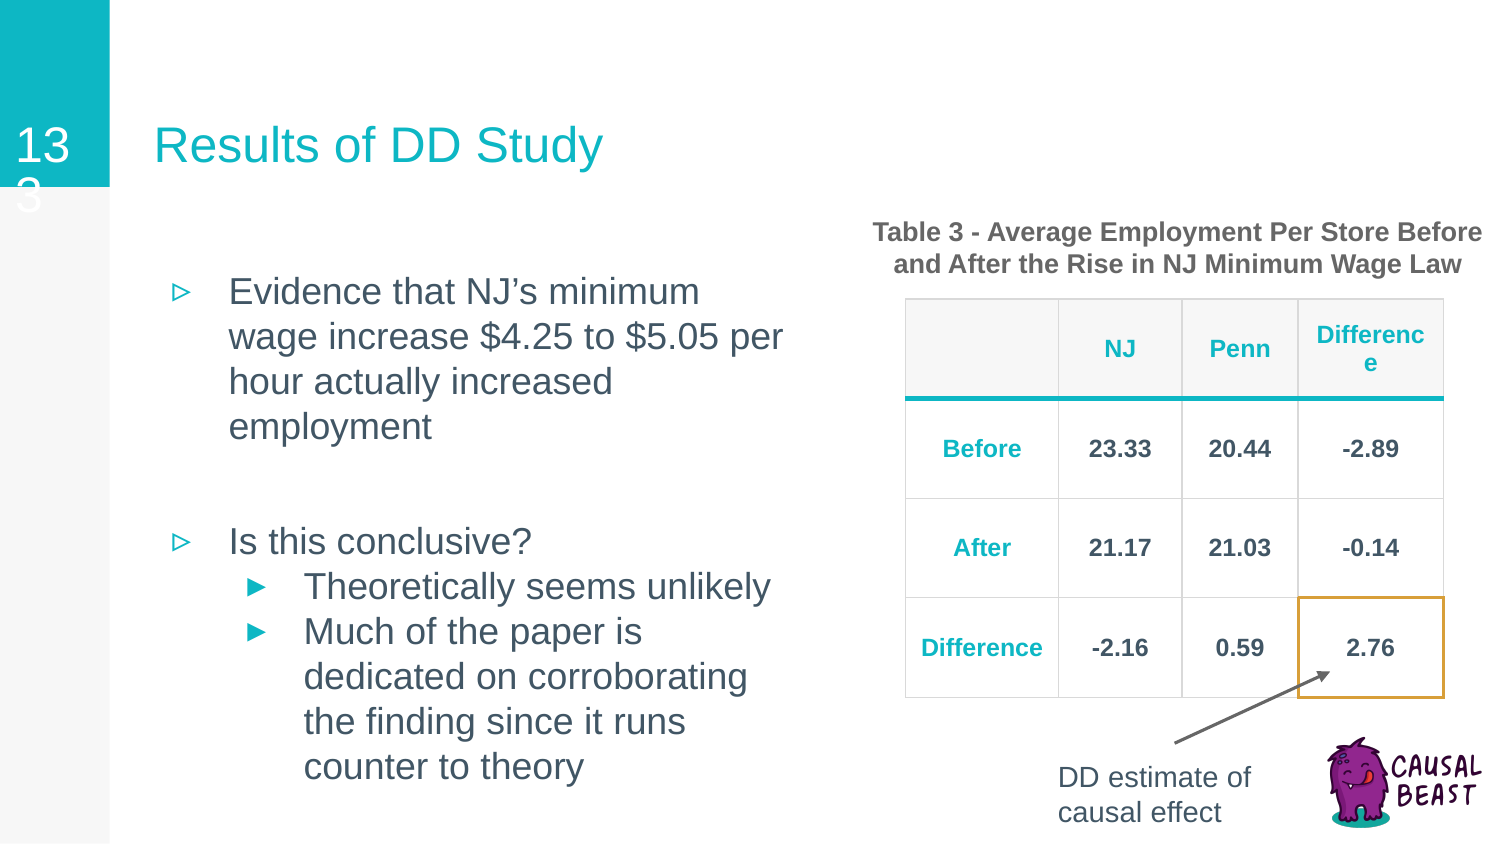

133
# Results of DD Study
Table 3 - Average Employment Per Store Before and After the Rise in NJ Minimum Wage Law
Evidence that NJ’s minimum wage increase $4.25 to $5.05 per hour actually increased employment

Is this conclusive?
Theoretically seems unlikely
Much of the paper is dedicated on corroborating the finding since it runs counter to theory
|  | NJ | Penn | Difference |
| --- | --- | --- | --- |
| Before | 23.33 | 20.44 | -2.89 |
| After | 21.17 | 21.03 | -0.14 |
| Difference | -2.16 | 0.59 | 2.76 |
DD estimate of causal effect